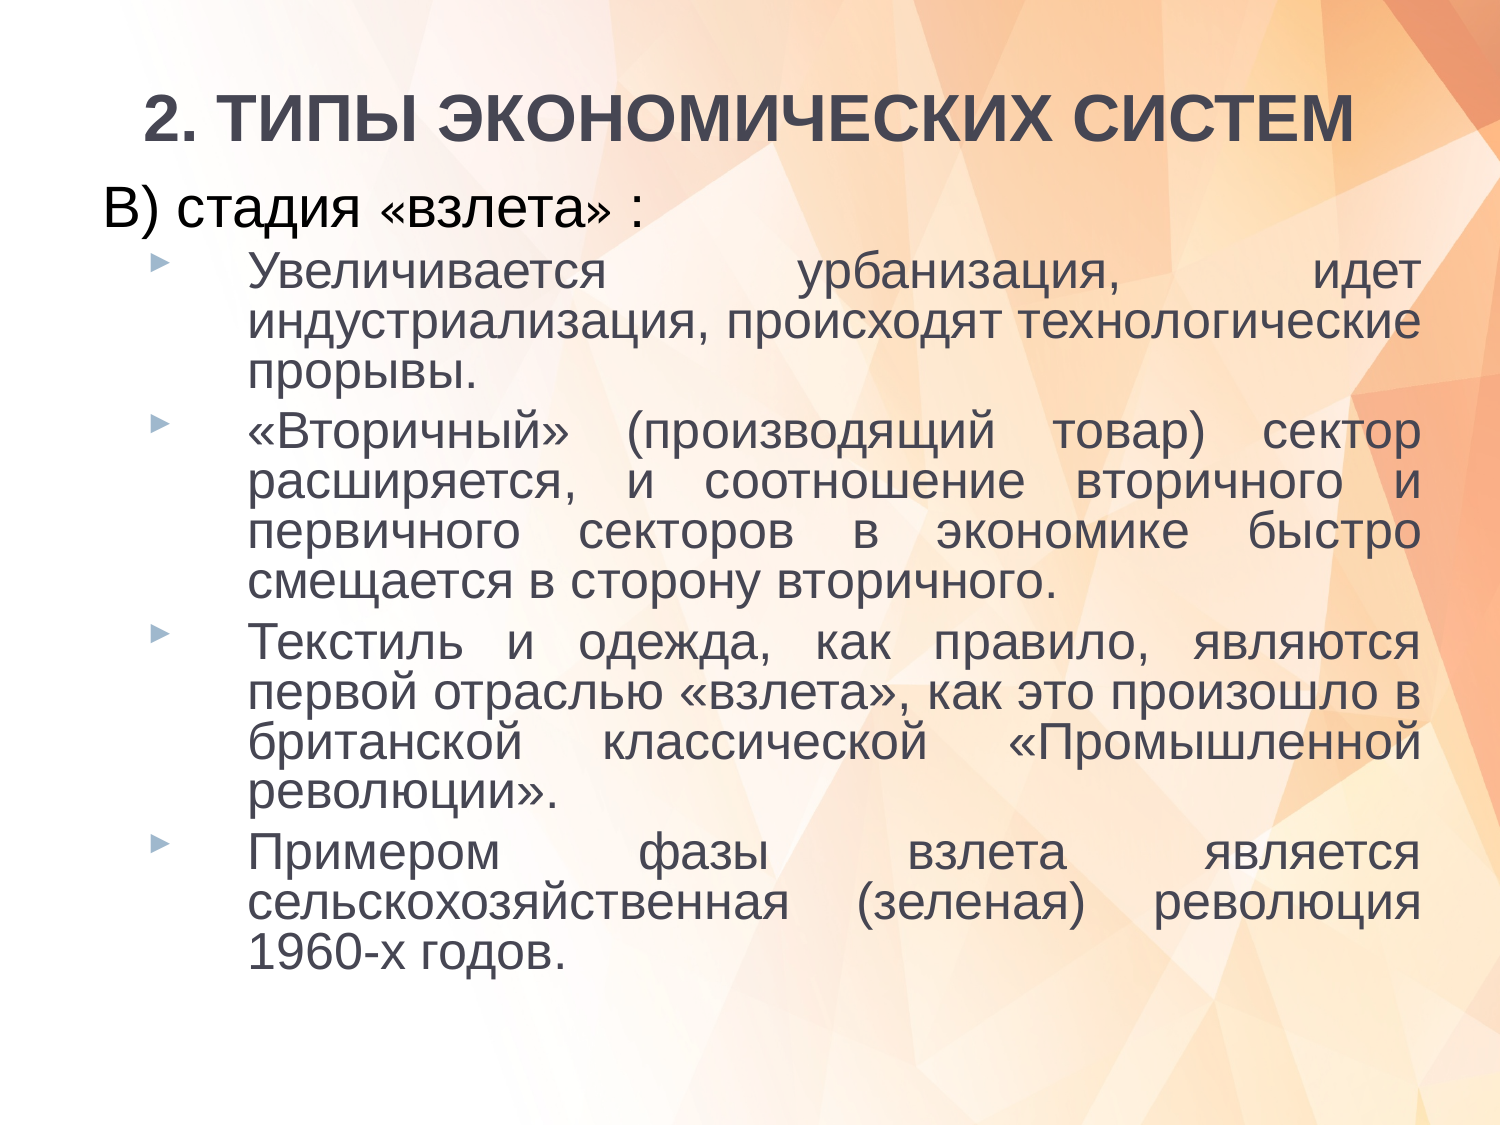

# 2. ТИПЫ ЭКОНОМИЧЕСКИХ СИСТЕМ
В) стадия «взлета» :
Увеличивается урбанизация, идет индустриализация, происходят технологические прорывы.
«Вторичный» (производящий товар) сектор расширяется, и соотношение вторичного и первичного секторов в экономике быстро смещается в сторону вторичного.
Текстиль и одежда, как правило, являются первой отраслью «взлета», как это произошло в британской классической «Промышленной революции».
Примером фазы взлета является сельскохозяйственная (зеленая) революция 1960-х годов.